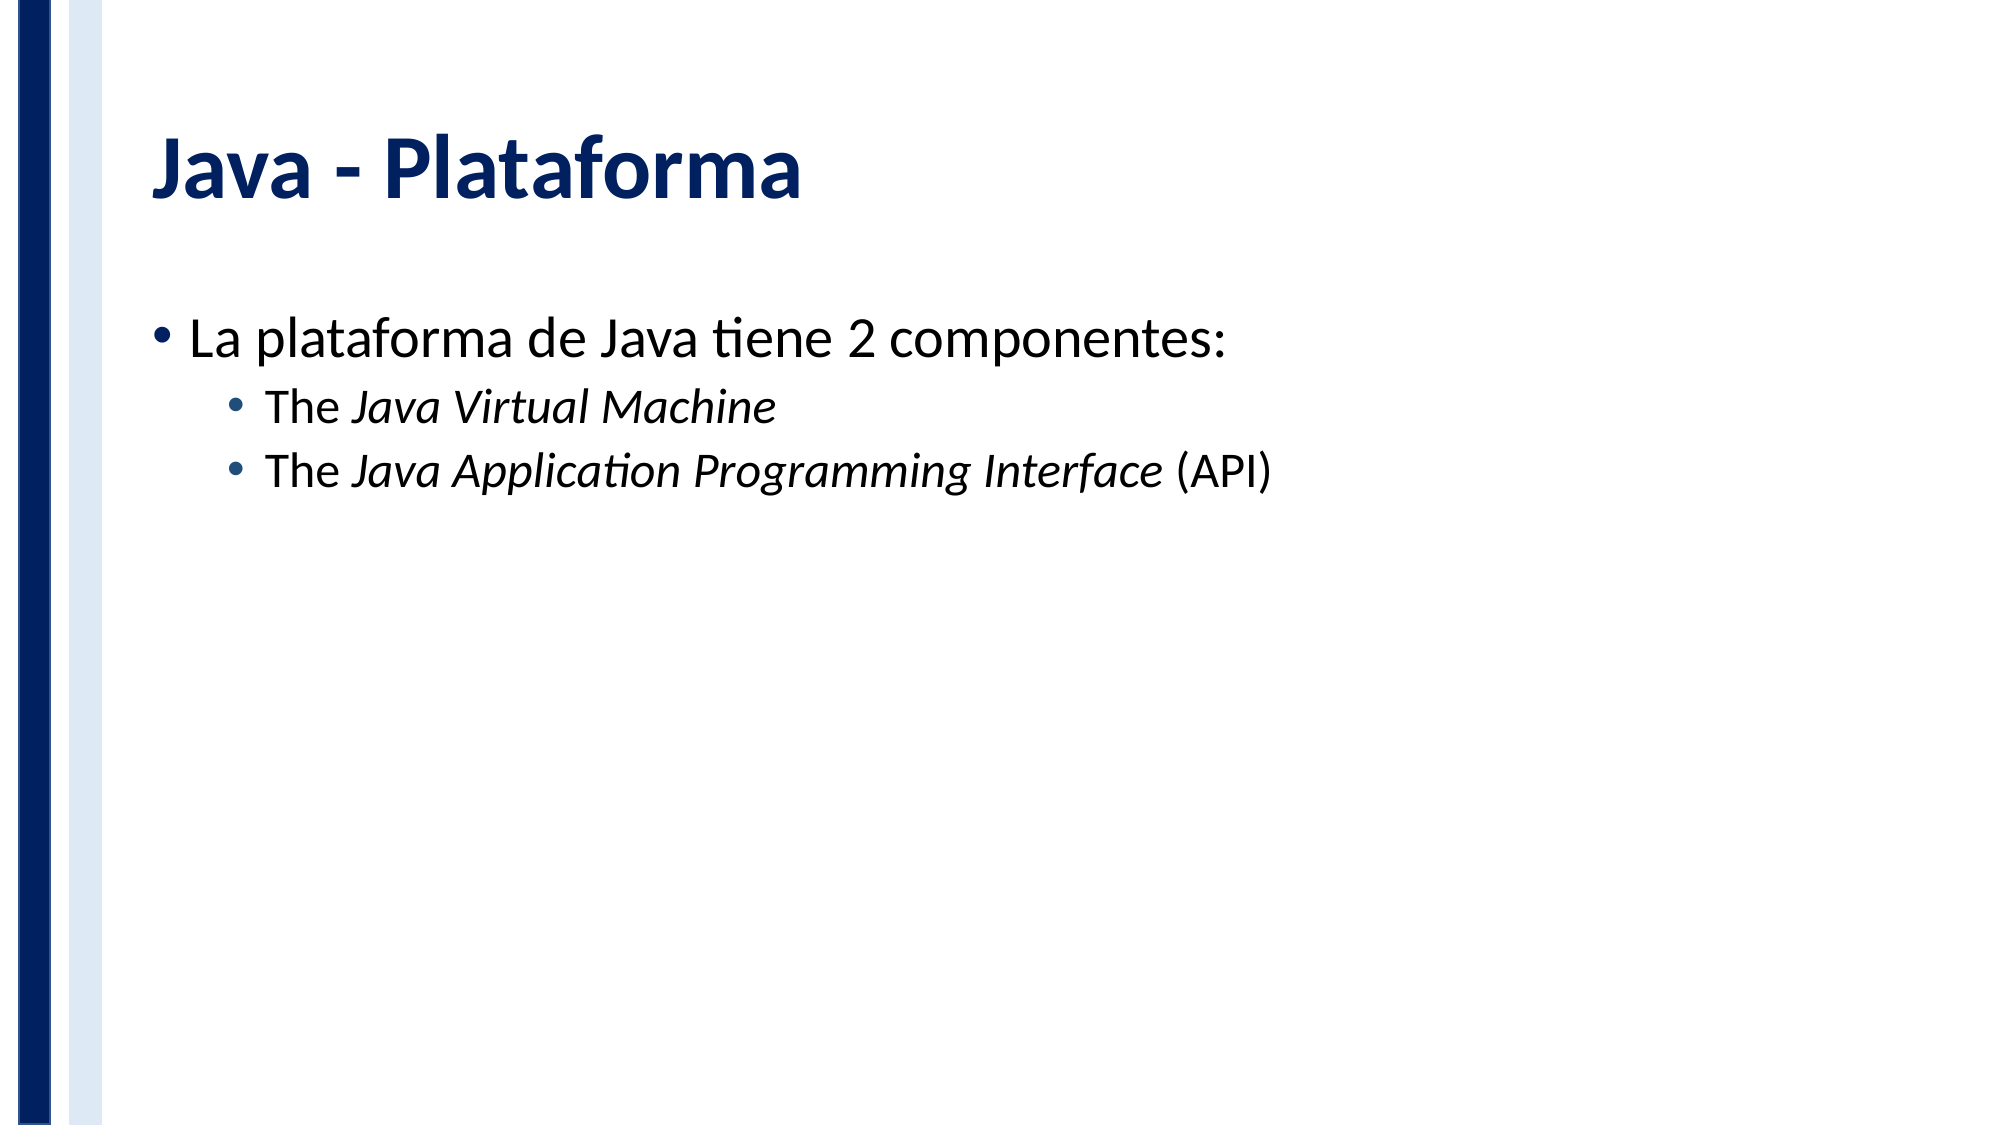

# Java - Plataforma
La plataforma de Java tiene 2 componentes:
The Java Virtual Machine
The Java Application Programming Interface (API)